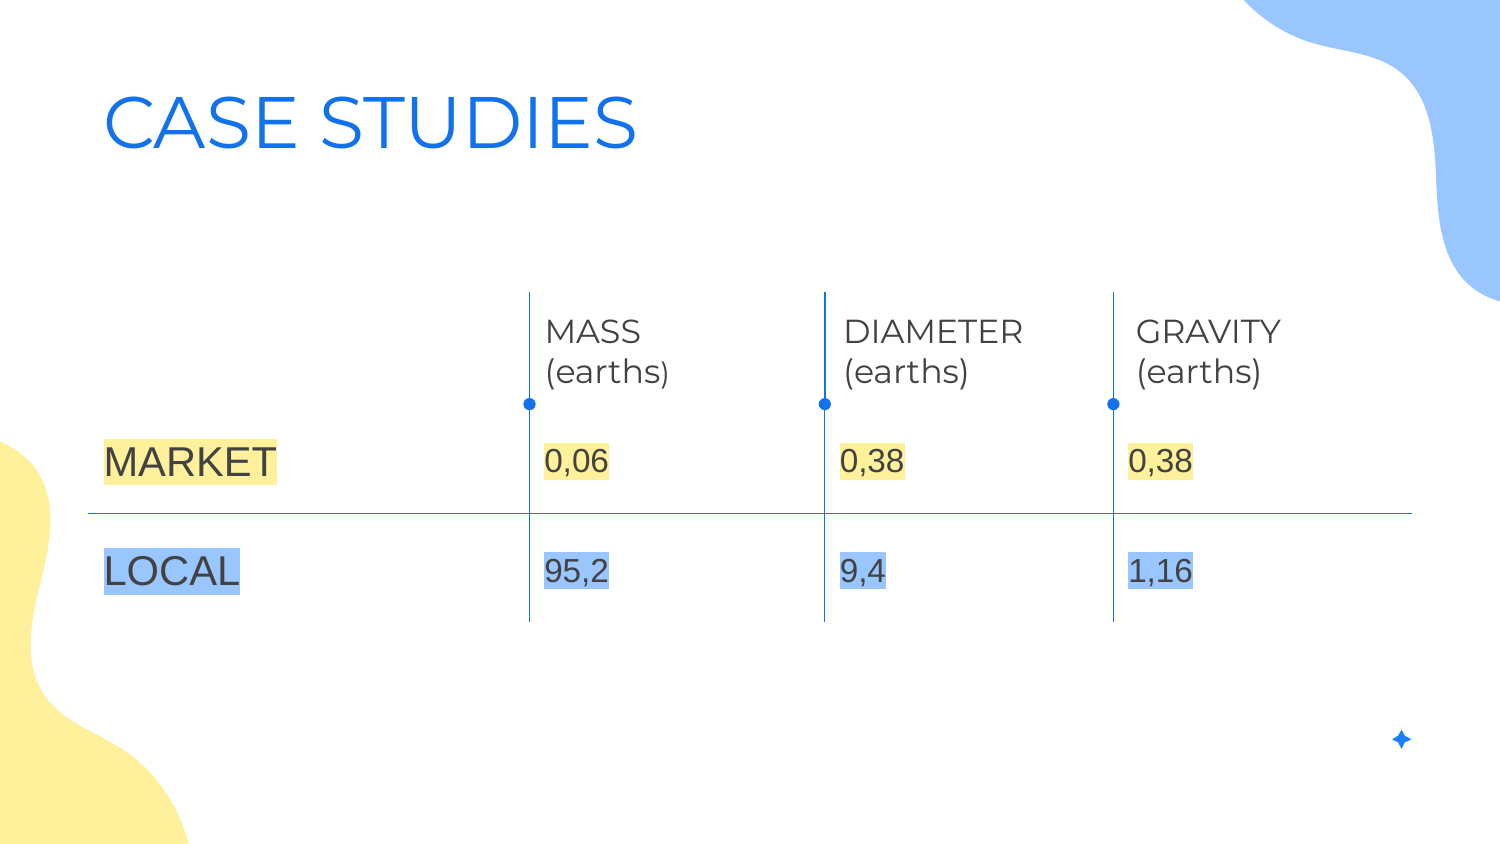

# CASE STUDIES
MASS (earths)
DIAMETER
(earths)
GRAVITY (earths)
| MARKET | 0,06 | 0,38 | 0,38 |
| --- | --- | --- | --- |
| LOCAL | 95,2 | 9,4 | 1,16 |